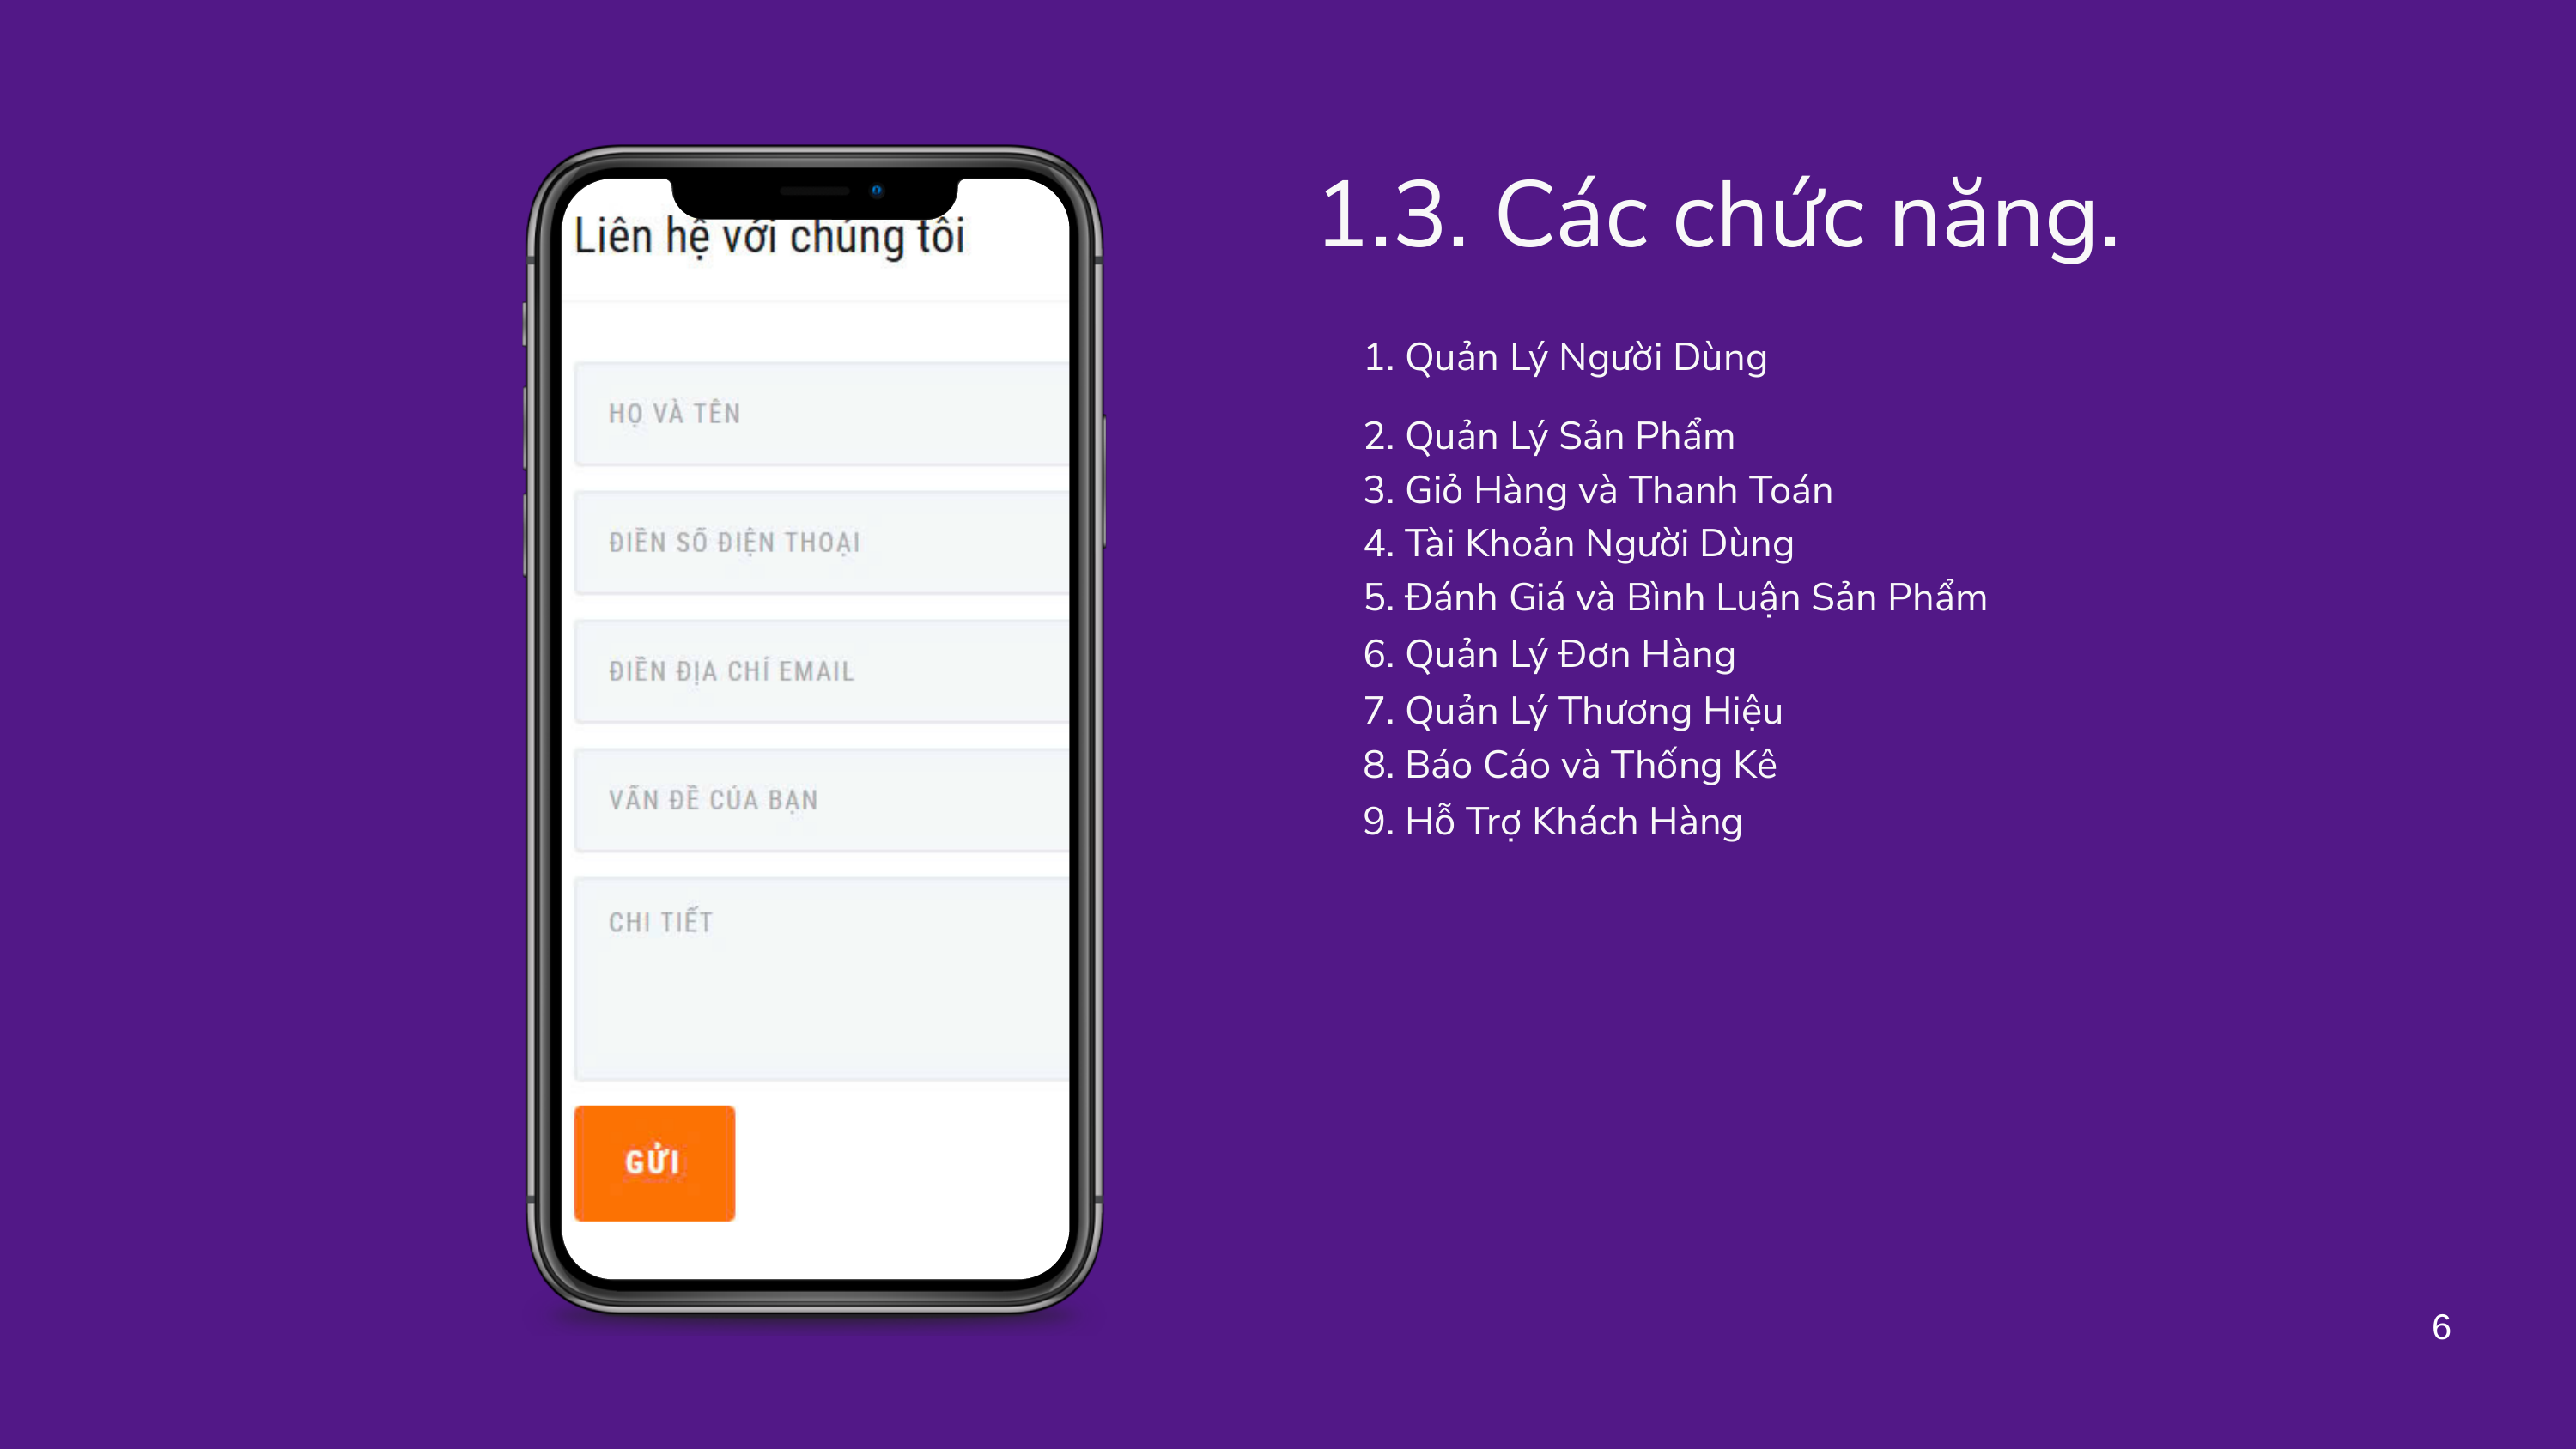

1.3. Các chức năng.

1. Quản Lý Người Dùng
2. Quản Lý Sản Phẩm

3. Giỏ Hàng và Thanh Toán

4. Tài Khoản Người Dùng
5. Đánh Giá và Bình Luận Sản Phẩm
6. Quản Lý Đơn Hàng
7. Quản Lý Thương Hiệu
8. Báo Cáo và Thống Kê
9. Hỗ Trợ Khách Hàng
6